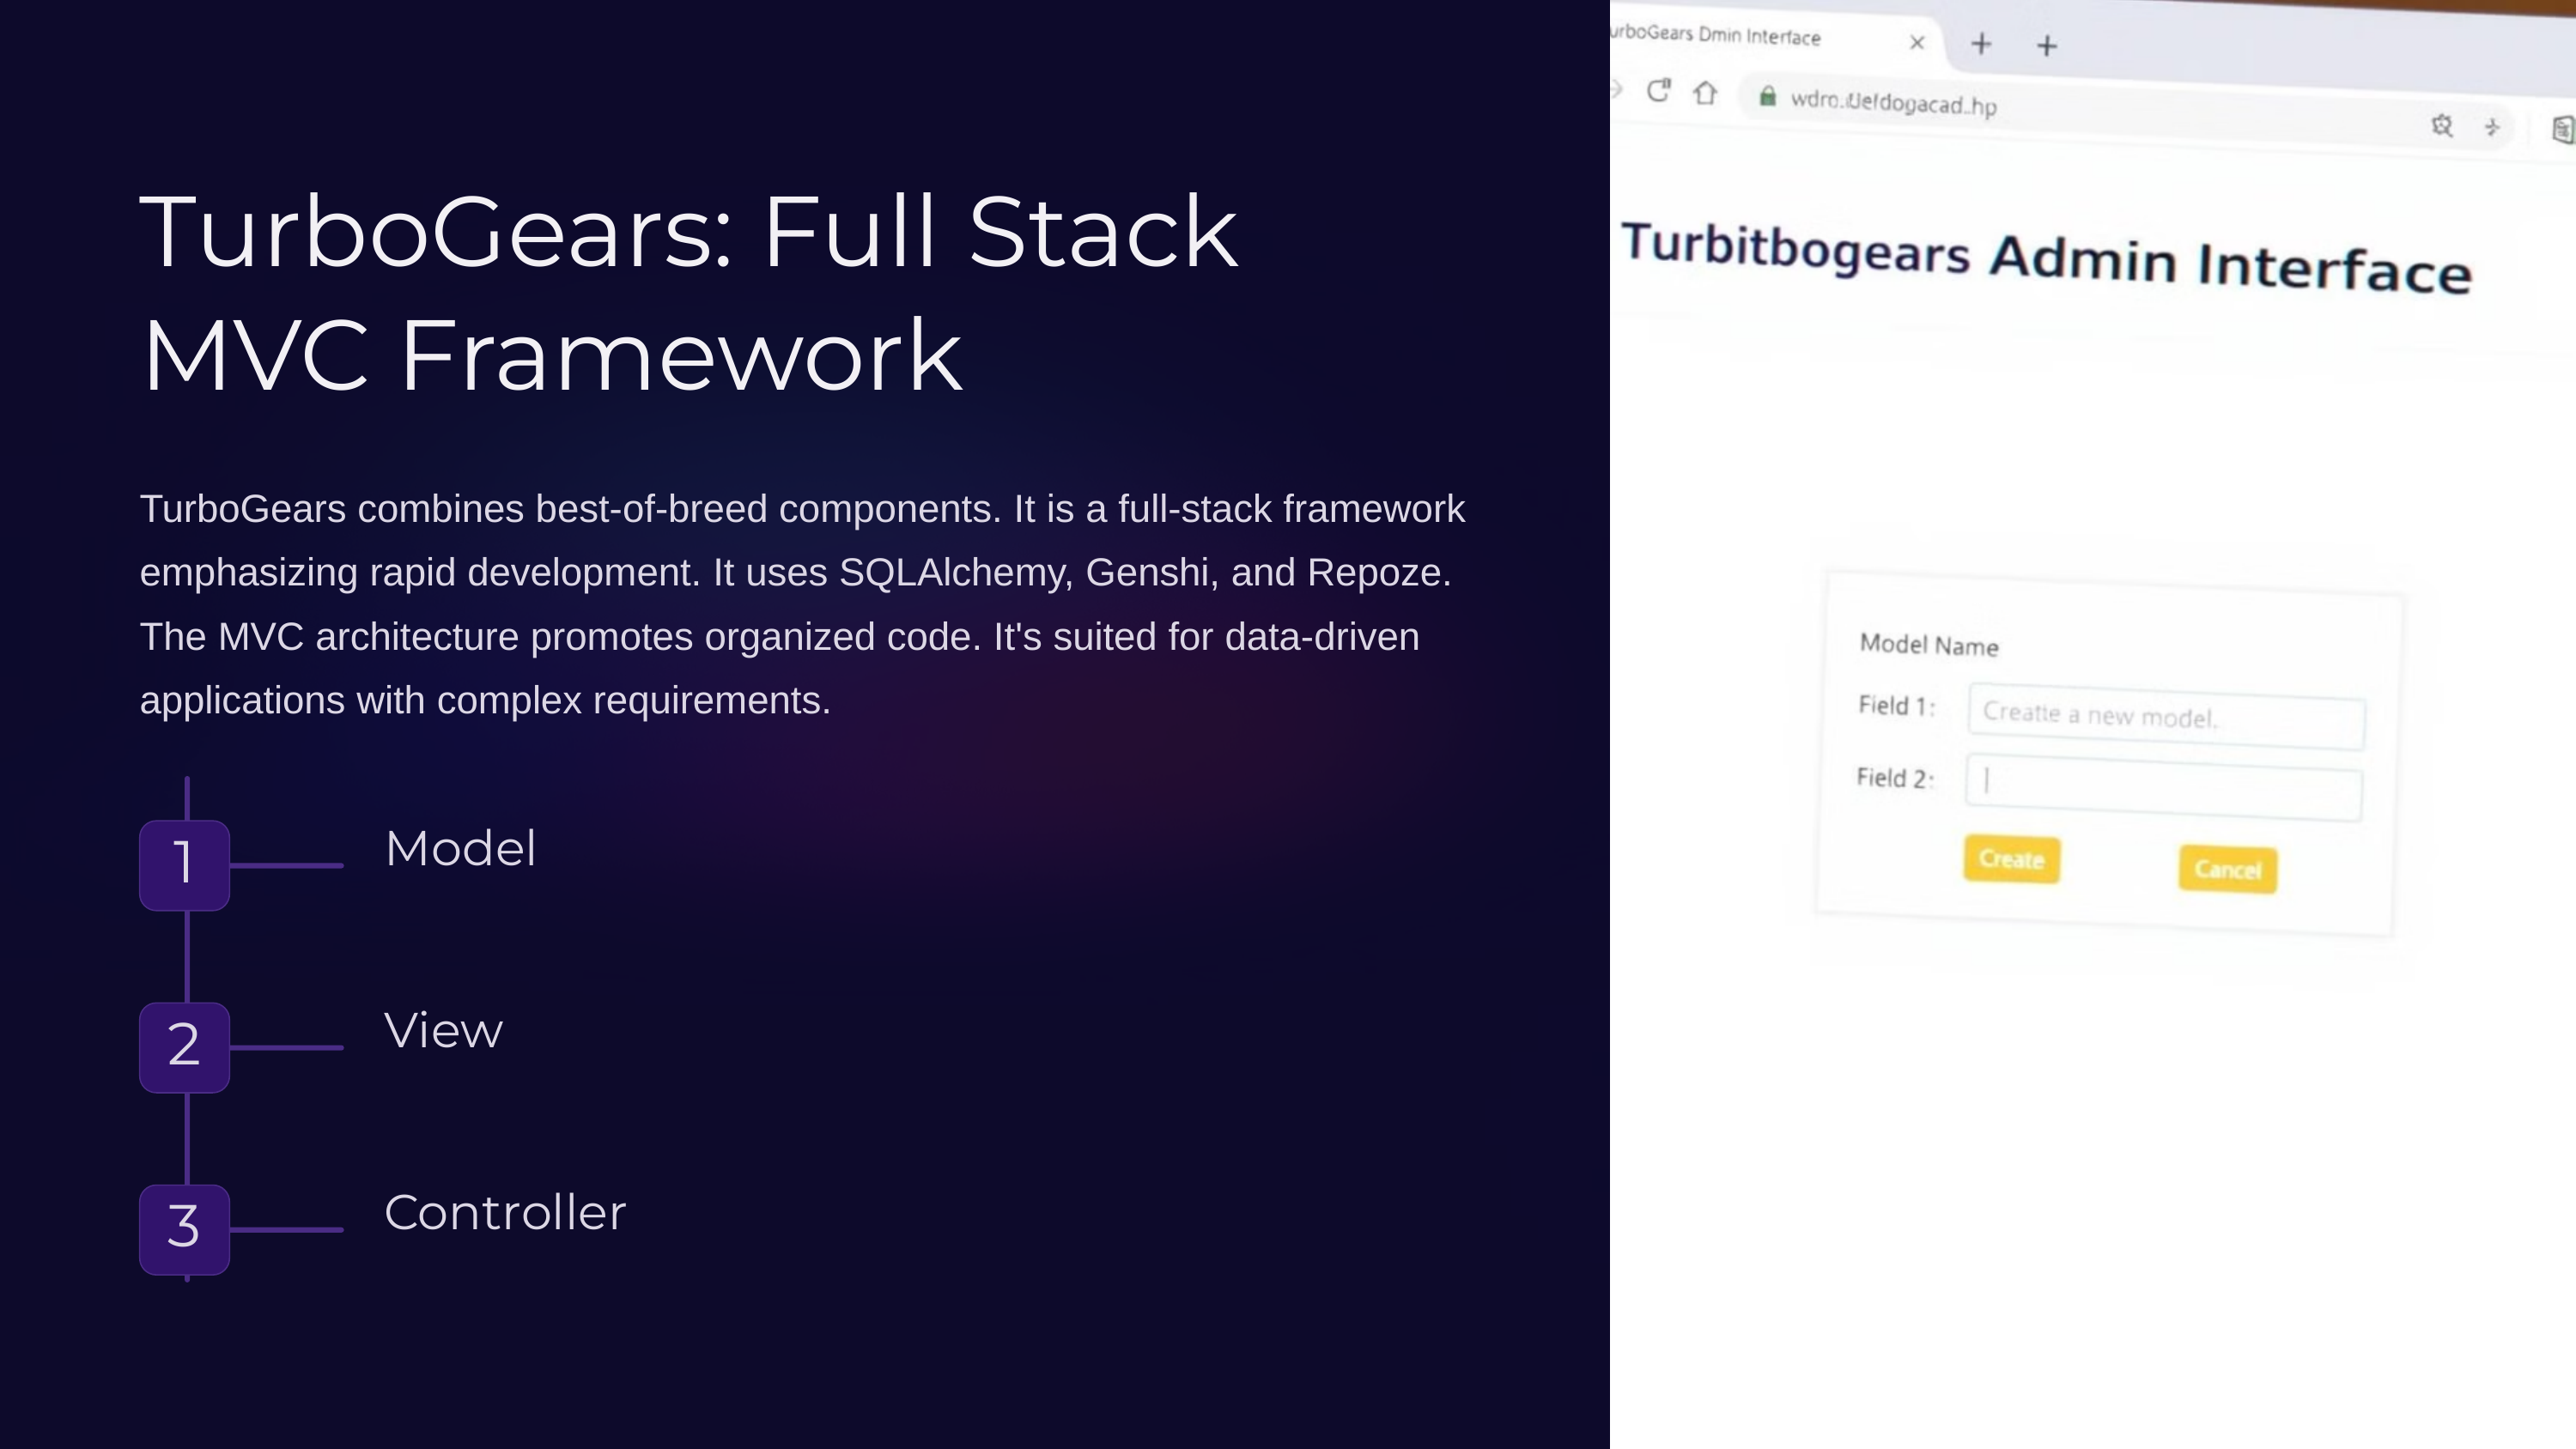

TurboGears: Full Stack MVC Framework

TurboGears combines best-of-breed components. It is a full-stack framework emphasizing rapid development. It uses SQLAlchemy, Genshi, and Repoze. The MVC architecture promotes organized code. It's suited for data-driven applications with complex requirements.

Model

1

View

2

Controller

3